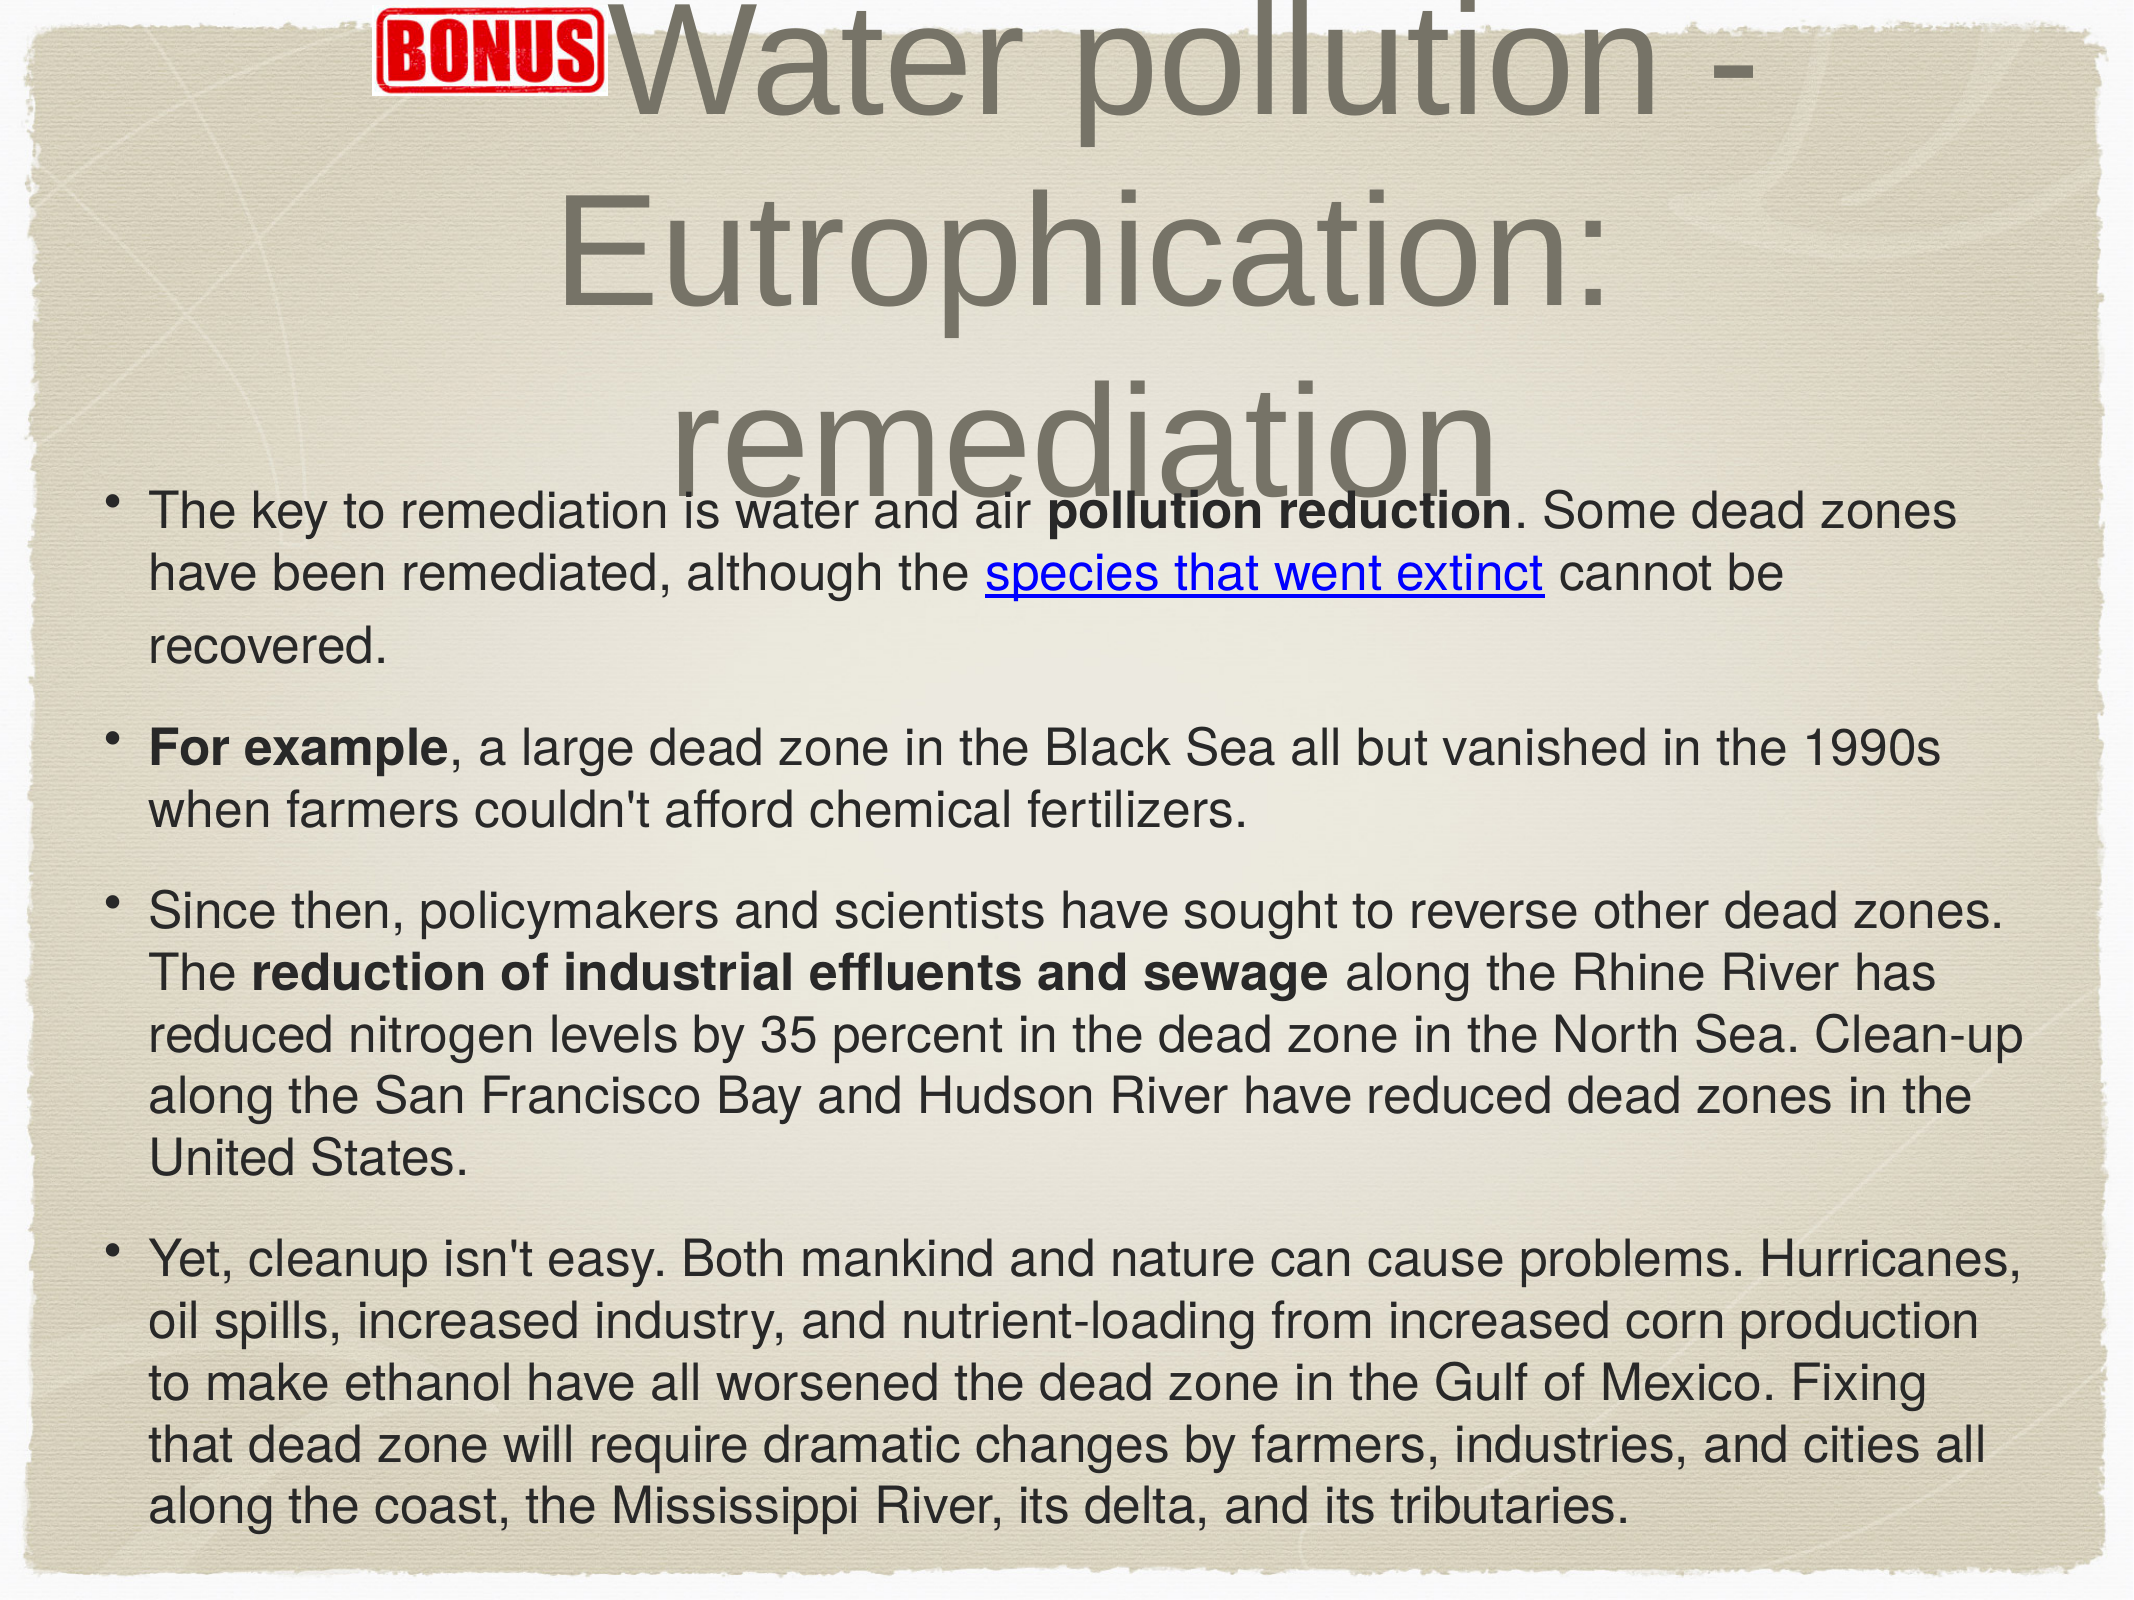

# Water pollution - Eutrophication: remediation
The key to remediation is water and air pollution reduction. Some dead zones have been remediated, although the species that went extinct cannot be recovered.
For example, a large dead zone in the Black Sea all but vanished in the 1990s when farmers couldn't afford chemical fertilizers.
Since then, policymakers and scientists have sought to reverse other dead zones. The reduction of industrial effluents and sewage along the Rhine River has reduced nitrogen levels by 35 percent in the dead zone in the North Sea. Clean-up along the San Francisco Bay and Hudson River have reduced dead zones in the United States.
Yet, cleanup isn't easy. Both mankind and nature can cause problems. Hurricanes, oil spills, increased industry, and nutrient-loading from increased corn production to make ethanol have all worsened the dead zone in the Gulf of Mexico. Fixing that dead zone will require dramatic changes by farmers, industries, and cities all along the coast, the Mississippi River, its delta, and its tributaries.